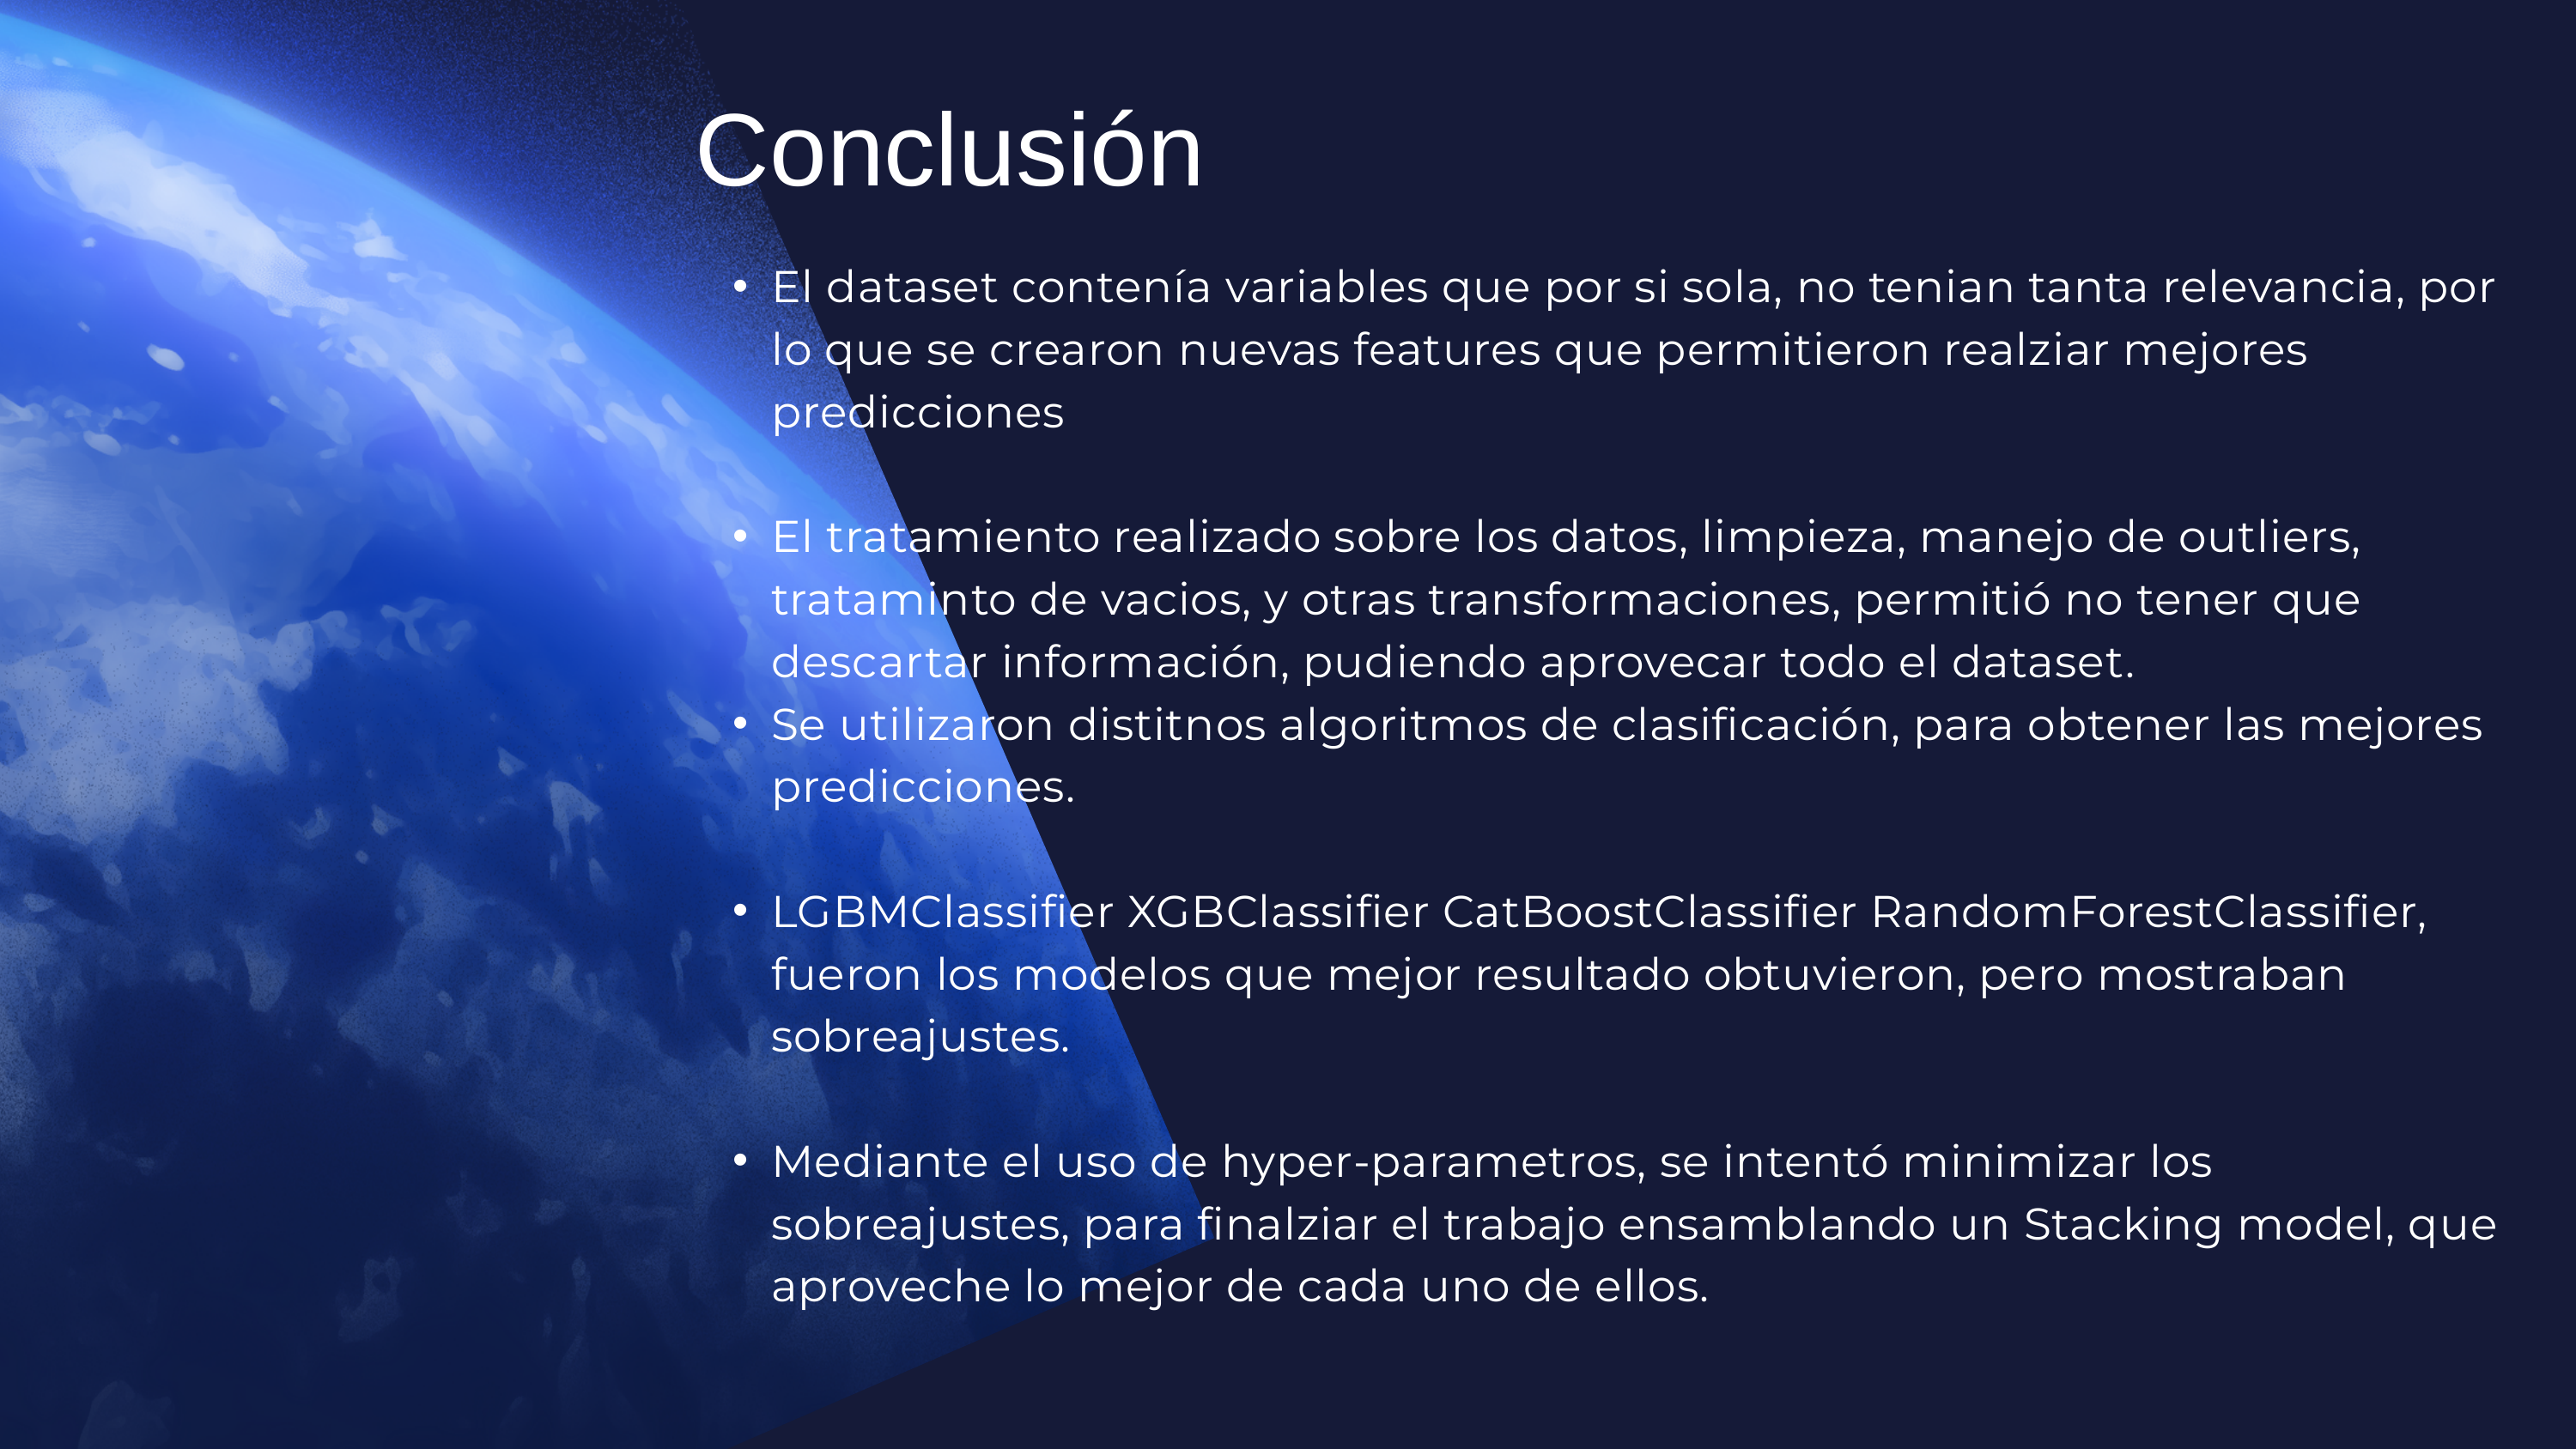

Conclusión
El dataset contenía variables que por si sola, no tenian tanta relevancia, por lo que se crearon nuevas features que permitieron realziar mejores predicciones

El tratamiento realizado sobre los datos, limpieza, manejo de outliers, trataminto de vacios, y otras transformaciones, permitió no tener que descartar información, pudiendo aprovecar todo el dataset.
Se utilizaron distitnos algoritmos de clasificación, para obtener las mejores predicciones.

LGBMClassifier XGBClassifier CatBoostClassifier RandomForestClassifier, fueron los modelos que mejor resultado obtuvieron, pero mostraban sobreajustes.

Mediante el uso de hyper-parametros, se intentó minimizar los sobreajustes, para finalziar el trabajo ensamblando un Stacking model, que aproveche lo mejor de cada uno de ellos.